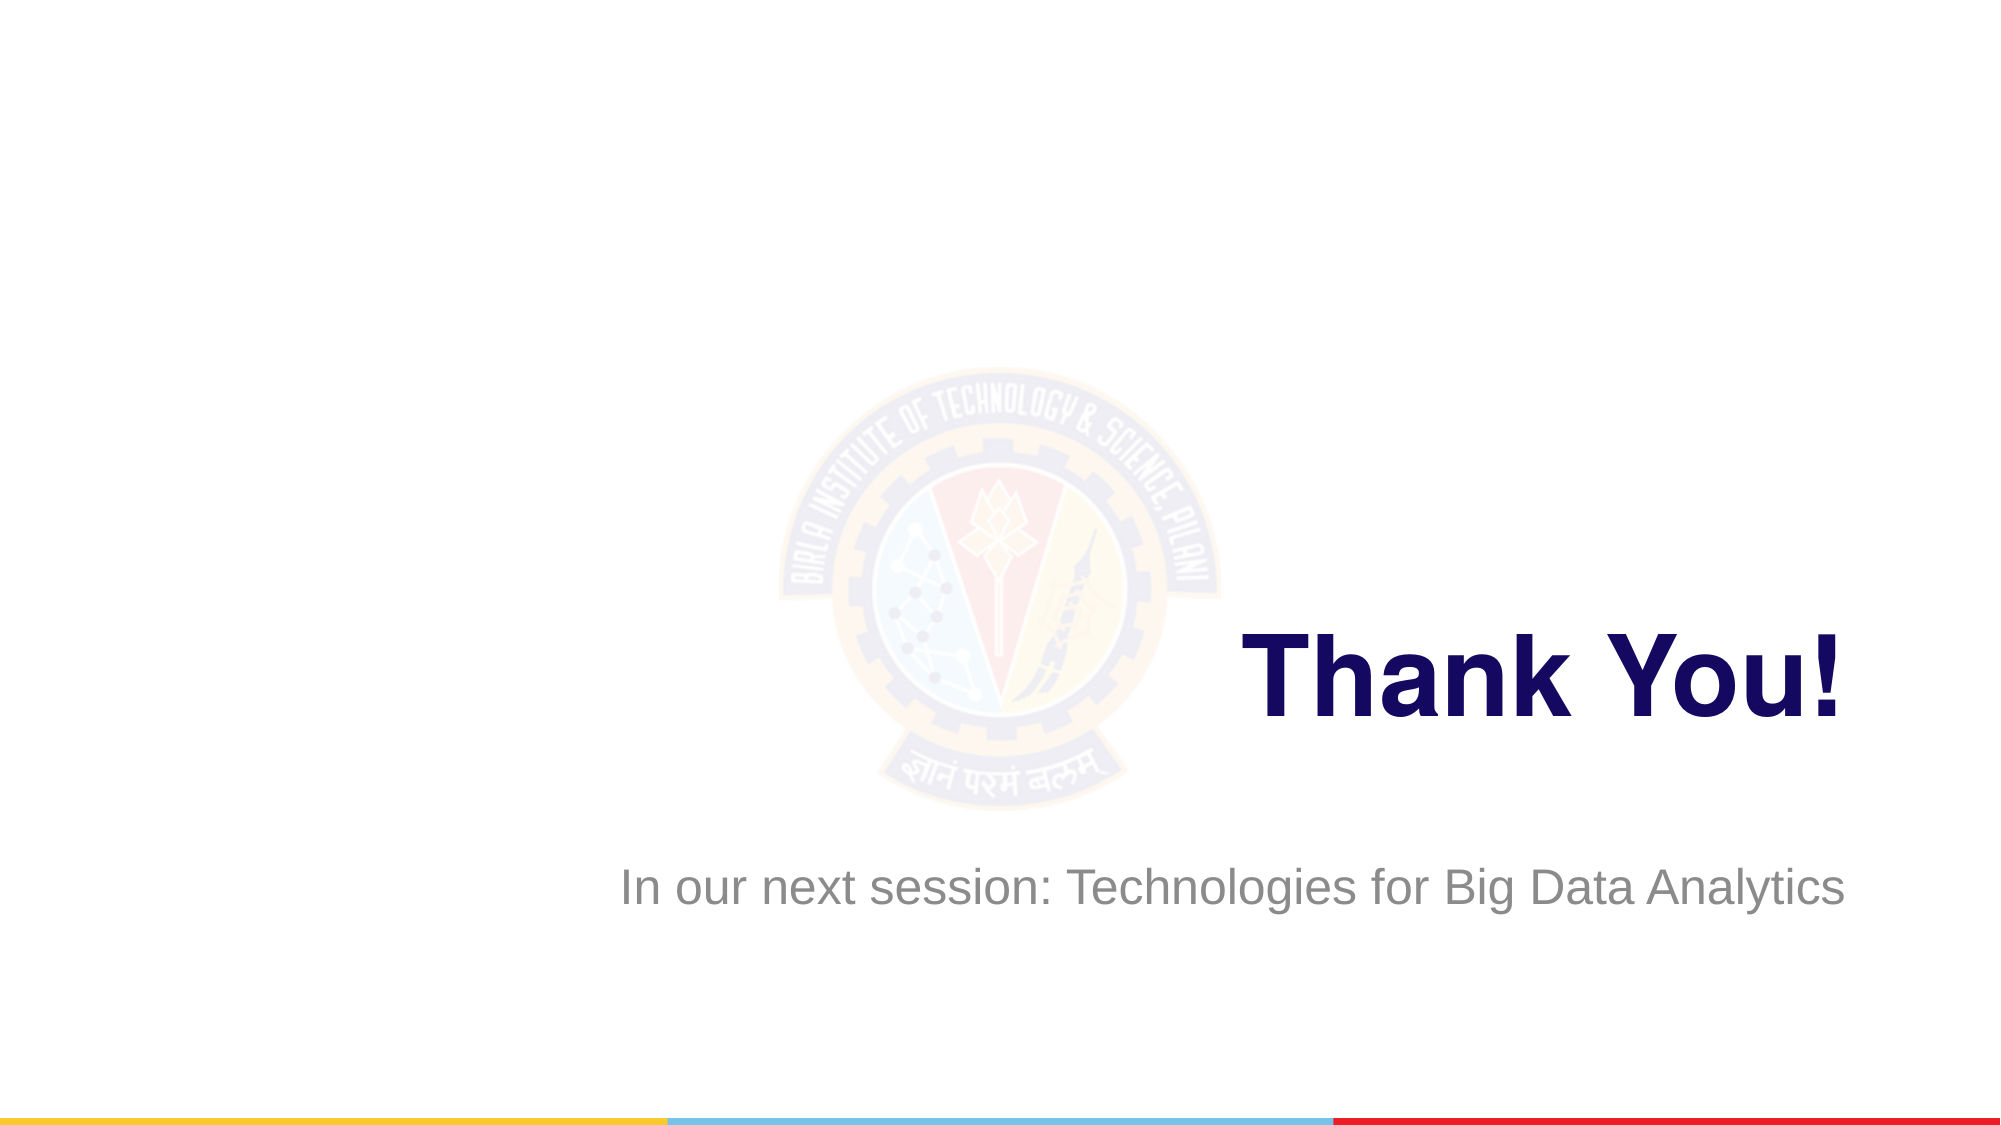

# Thank You!
In our next session: Technologies for Big Data Analytics